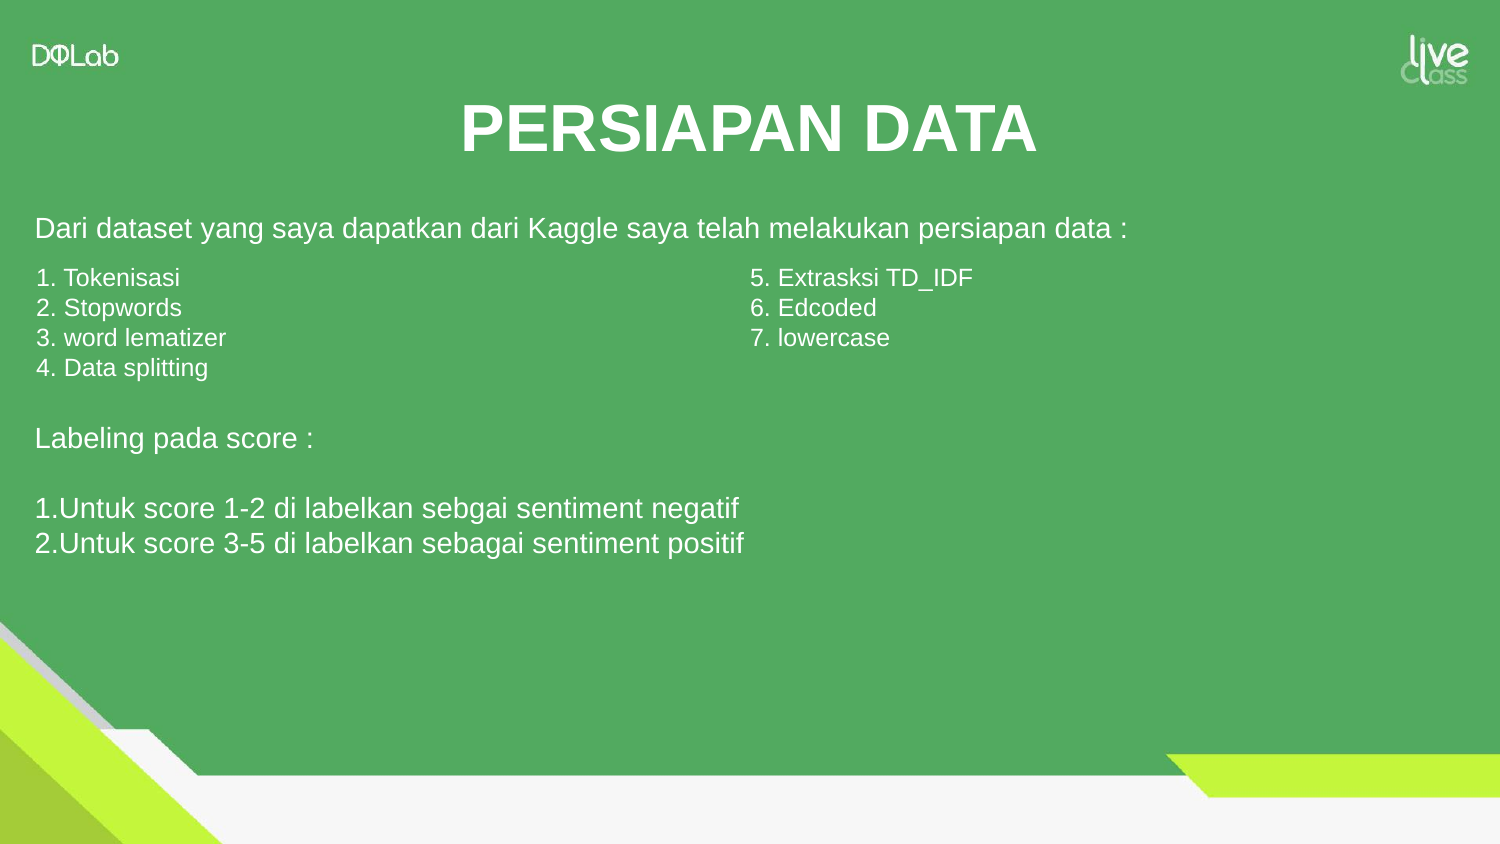

# PERSIAPAN DATA
Dari dataset yang saya dapatkan dari Kaggle saya telah melakukan persiapan data :
1. Tokenisasi
2. Stopwords
3. word lematizer
4. Data splitting
5. Extrasksi TD_IDF
6. Edcoded
7. lowercase
Labeling pada score :

1.Untuk score 1-2 di labelkan sebgai sentiment negatif
2.Untuk score 3-5 di labelkan sebagai sentiment positif